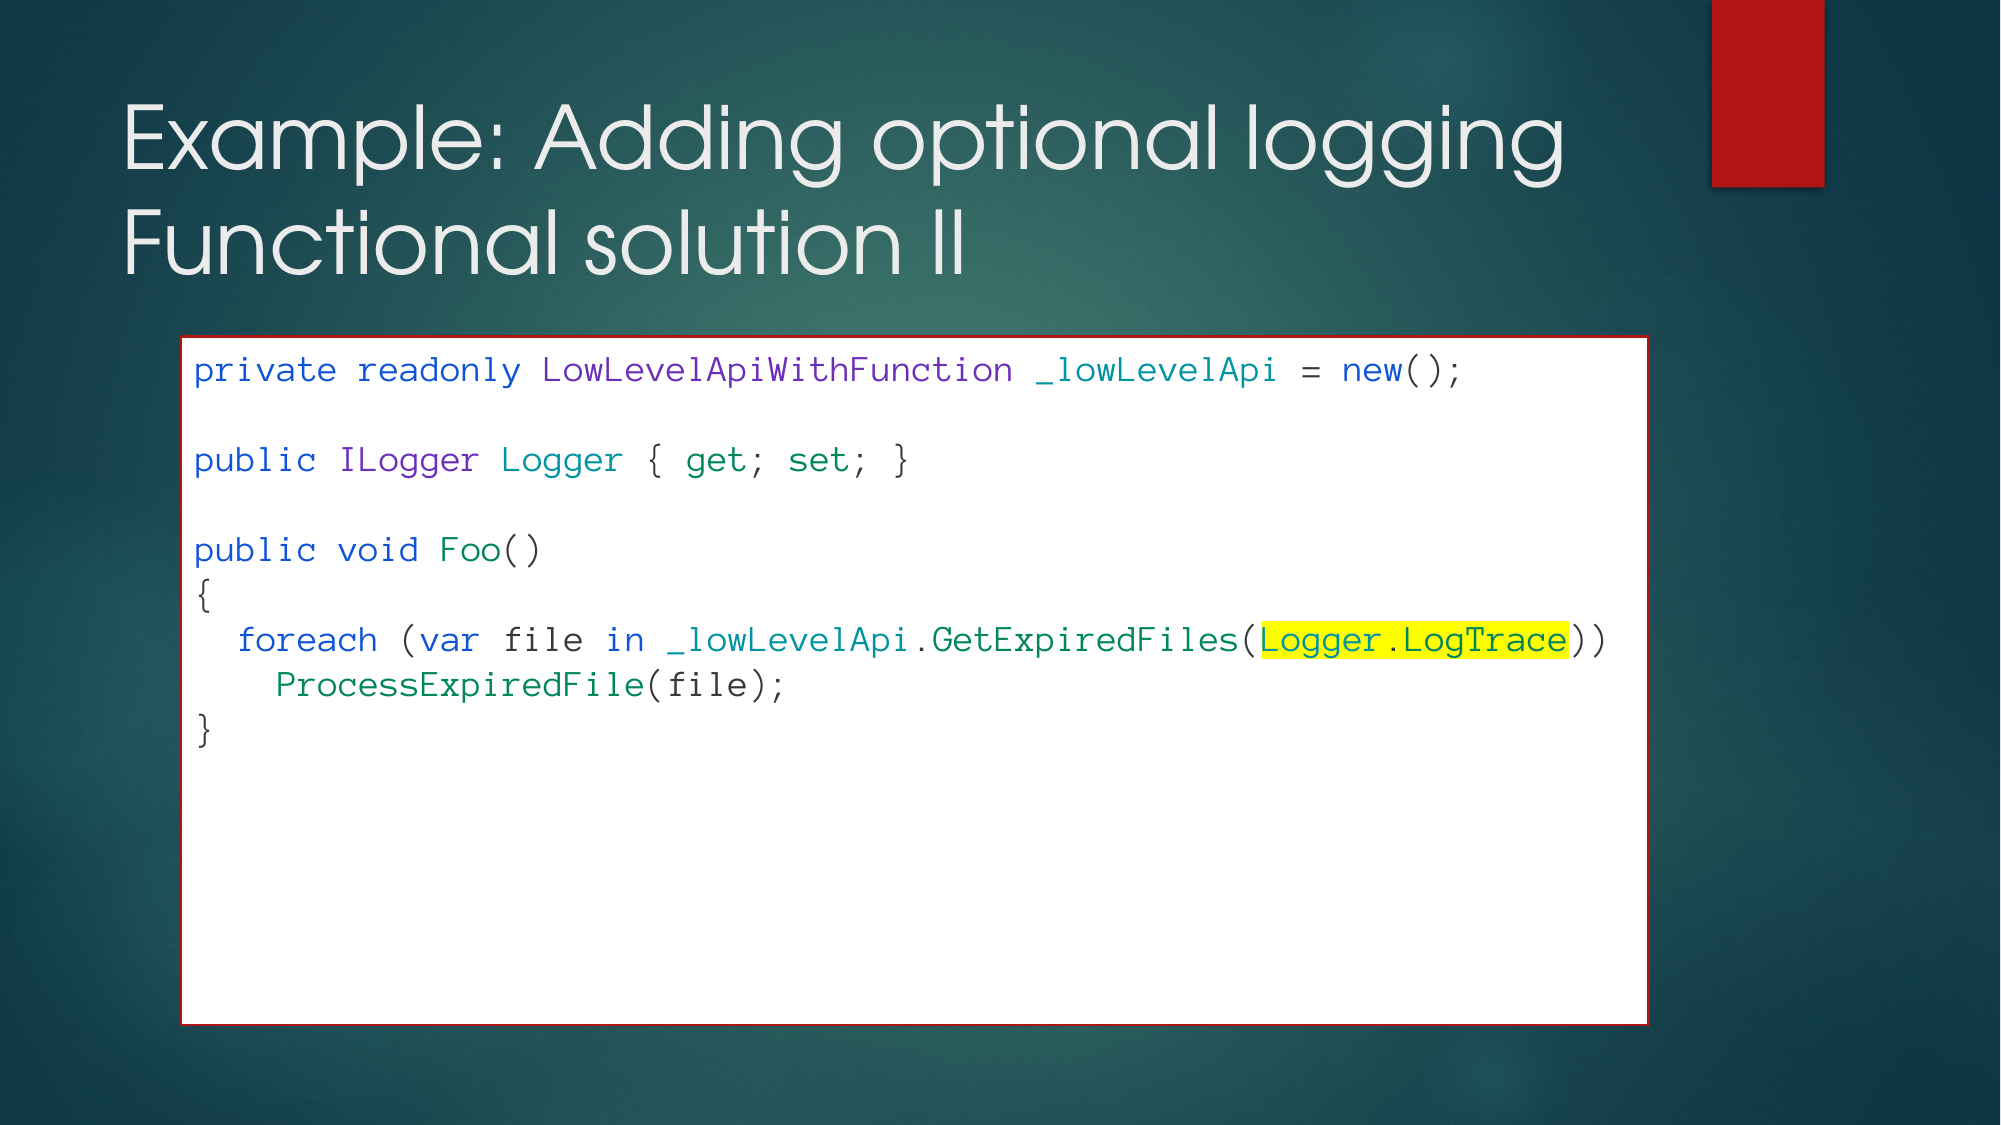

# Example: Adding optional logging Functional solution II
private readonly LowLevelApiWithFunction _lowLevelApi = new();
public ILogger Logger { get; set; }
public void Foo()
{
  foreach (var file in _lowLevelApi.GetExpiredFiles(Logger.LogTrace))
    ProcessExpiredFile(file);
}